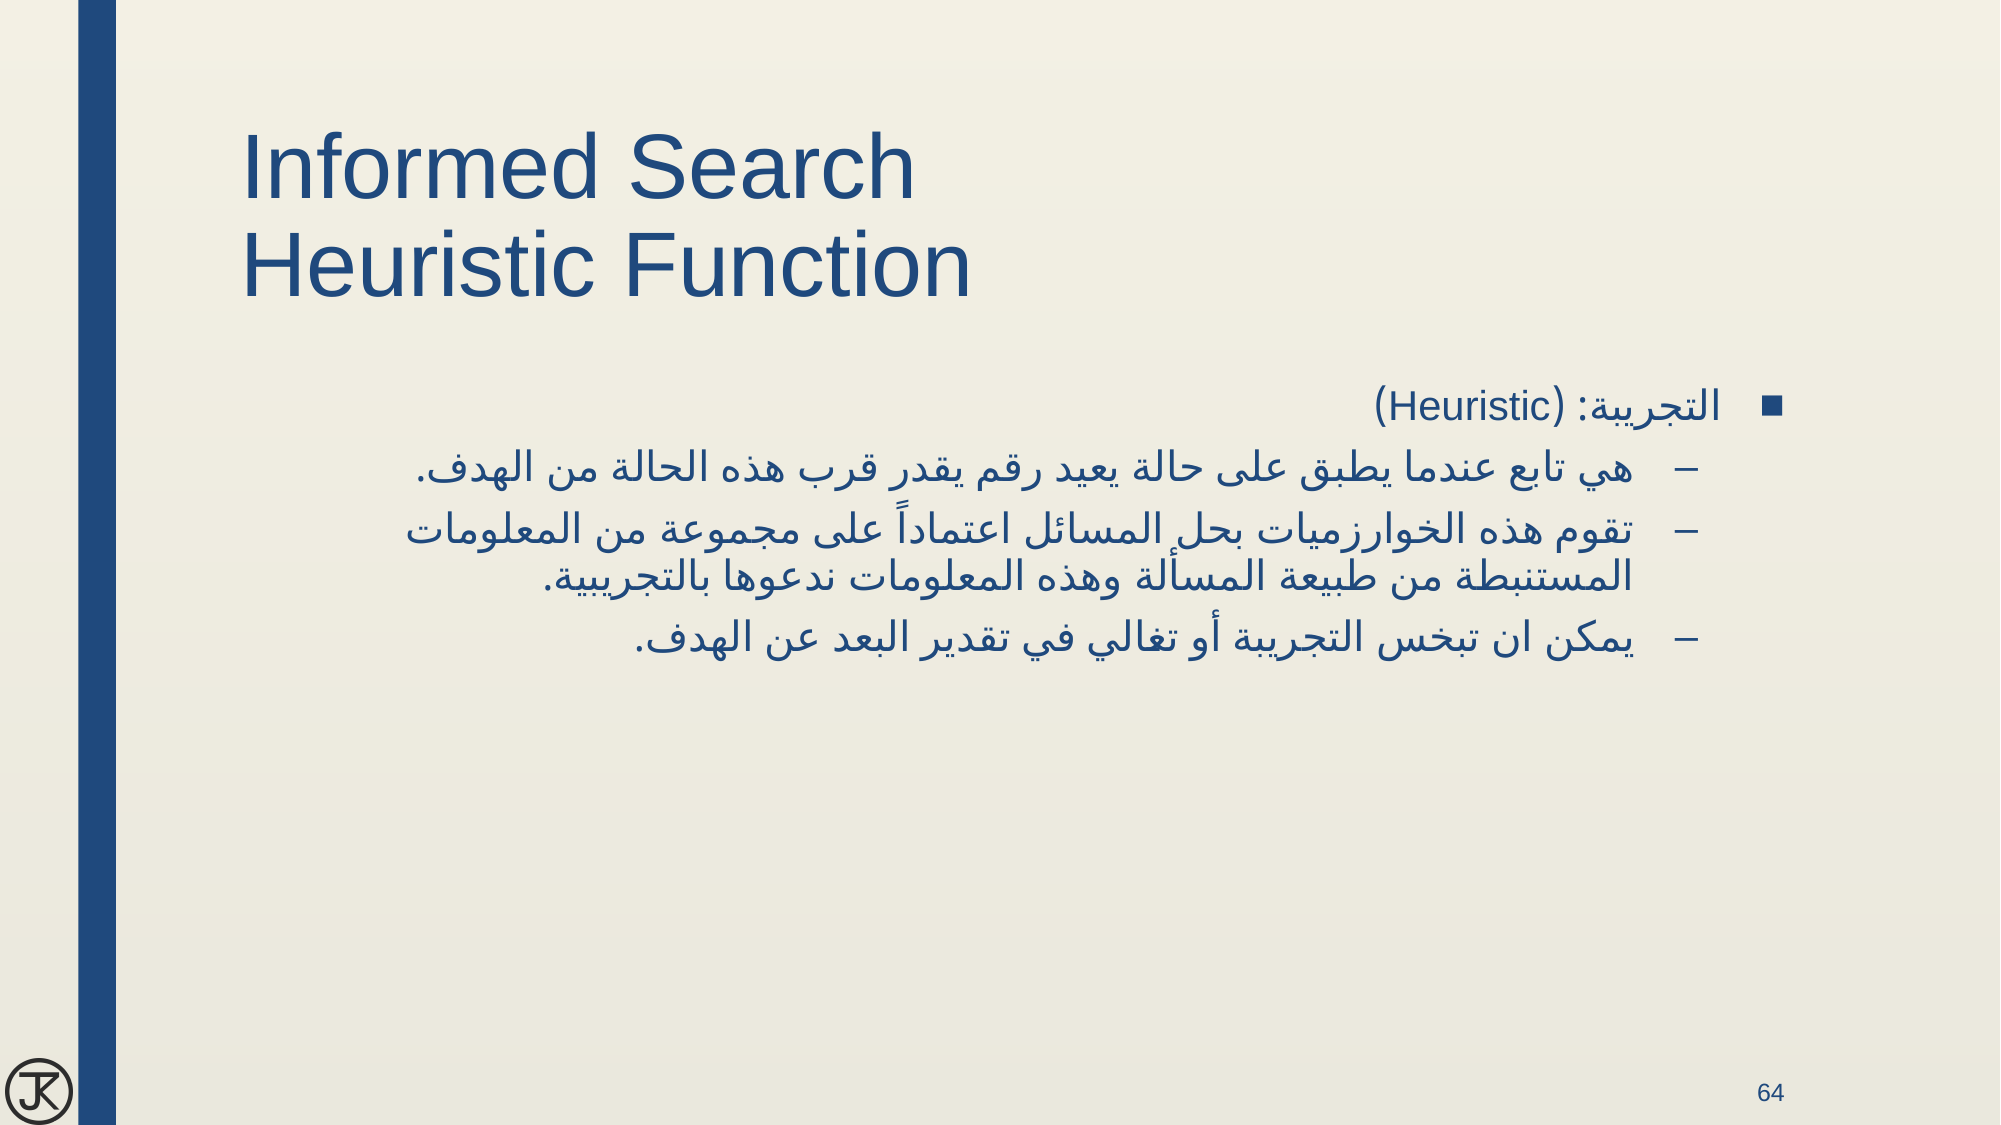

# Informed Search Heuristic Function
التجريبة: (Heuristic)
هي تابع عندما يطبق على حالة يعيد رقم يقدر قرب هذه الحالة من الهدف.
تقوم هذه الخوارزميات بحل المسائل اعتماداً على مجموعة من المعلومات المستنبطة من طبيعة المسألة وهذه المعلومات ندعوها بالتجريبية.
يمكن ان تبخس التجريبة أو تغالي في تقدير البعد عن الهدف.
64